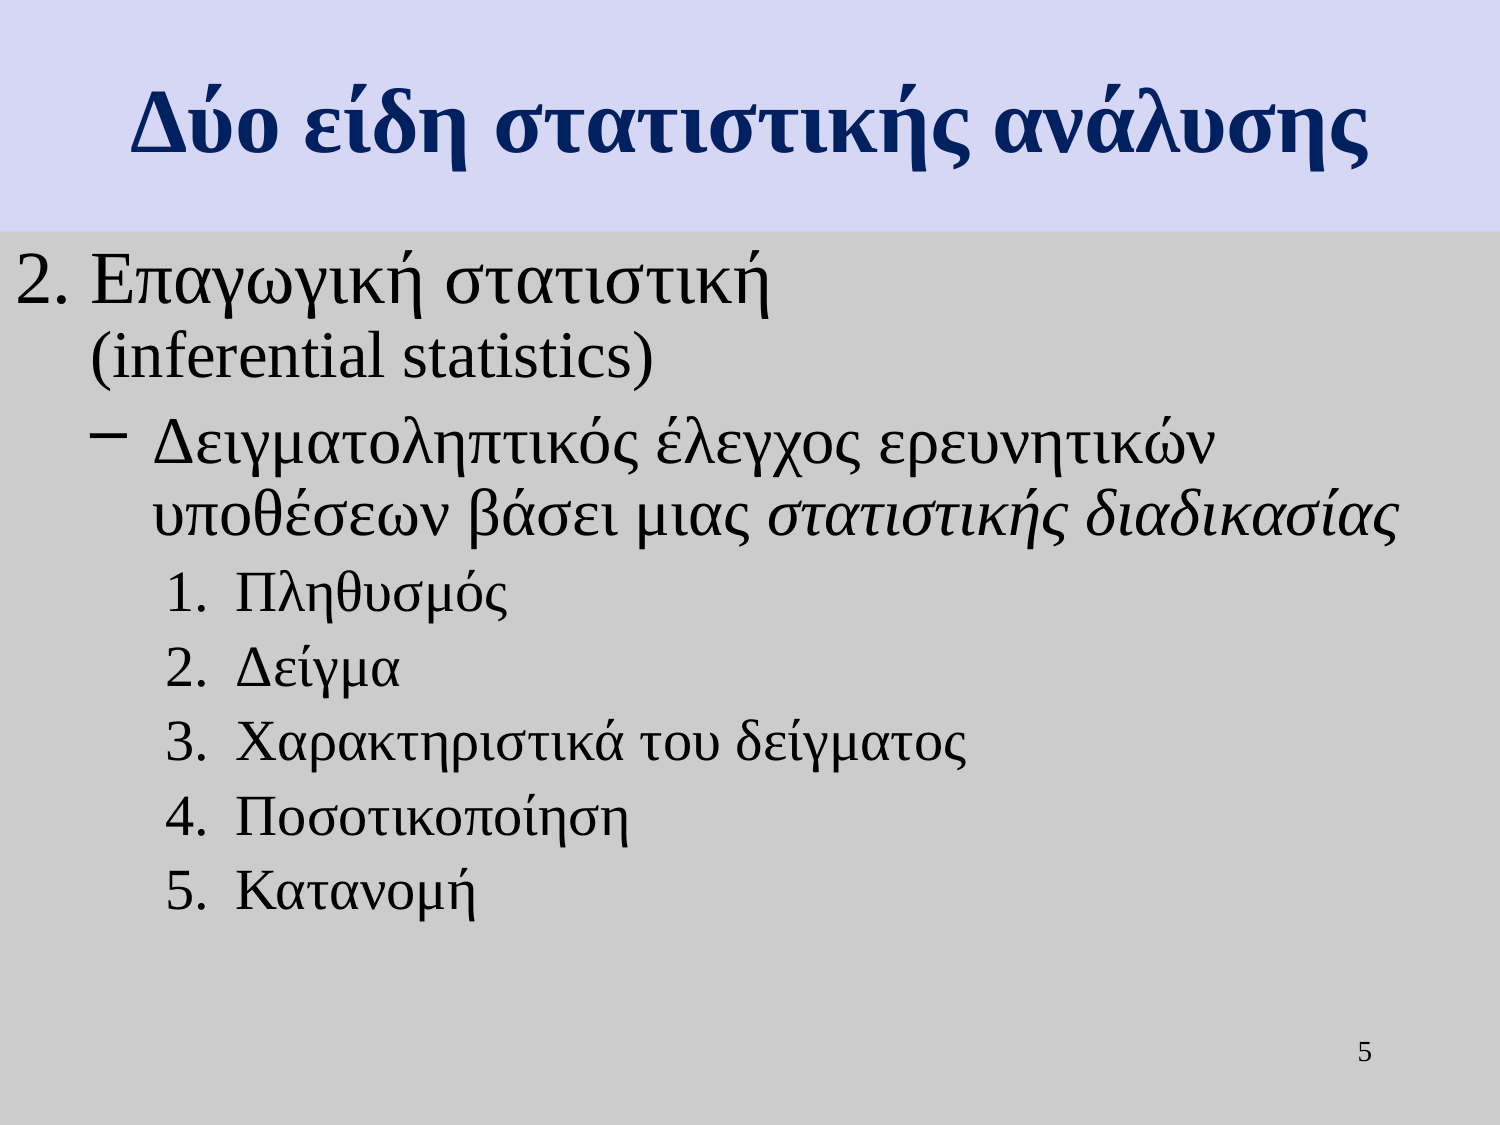

# Δύο είδη στατιστικής ανάλυσης
Επαγωγική στατιστική
(inferential statistics)
Δειγματοληπτικός έλεγχος ερευνητικών υποθέσεων βάσει μιας στατιστικής διαδικασίας
 Πληθυσμός
 Δείγμα
 Χαρακτηριστικά του δείγματος
 Ποσοτικοποίηση
 Κατανομή

5